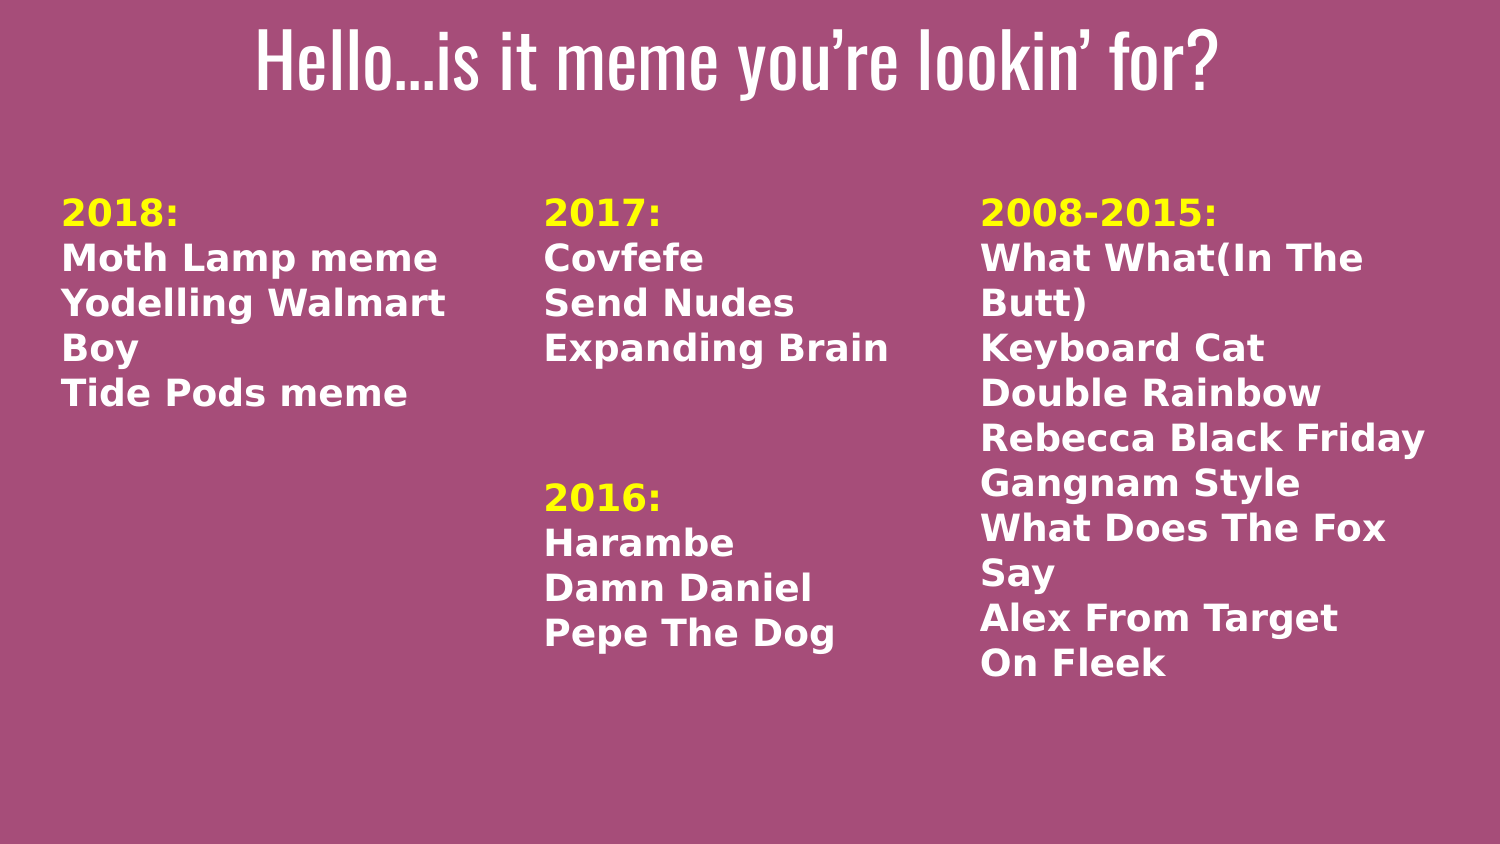

Hello...is it meme you’re lookin’ for?

2018:
Moth Lamp meme
Yodelling Walmart Boy
Tide Pods meme
2017:
Covfefe
Send Nudes
Expanding Brain
2008-2015:
What What(In The Butt)
Keyboard Cat
Double Rainbow
Rebecca Black Friday
Gangnam Style
What Does The Fox Say
Alex From Target
On Fleek
2016:
Harambe
Damn Daniel
Pepe The Dog